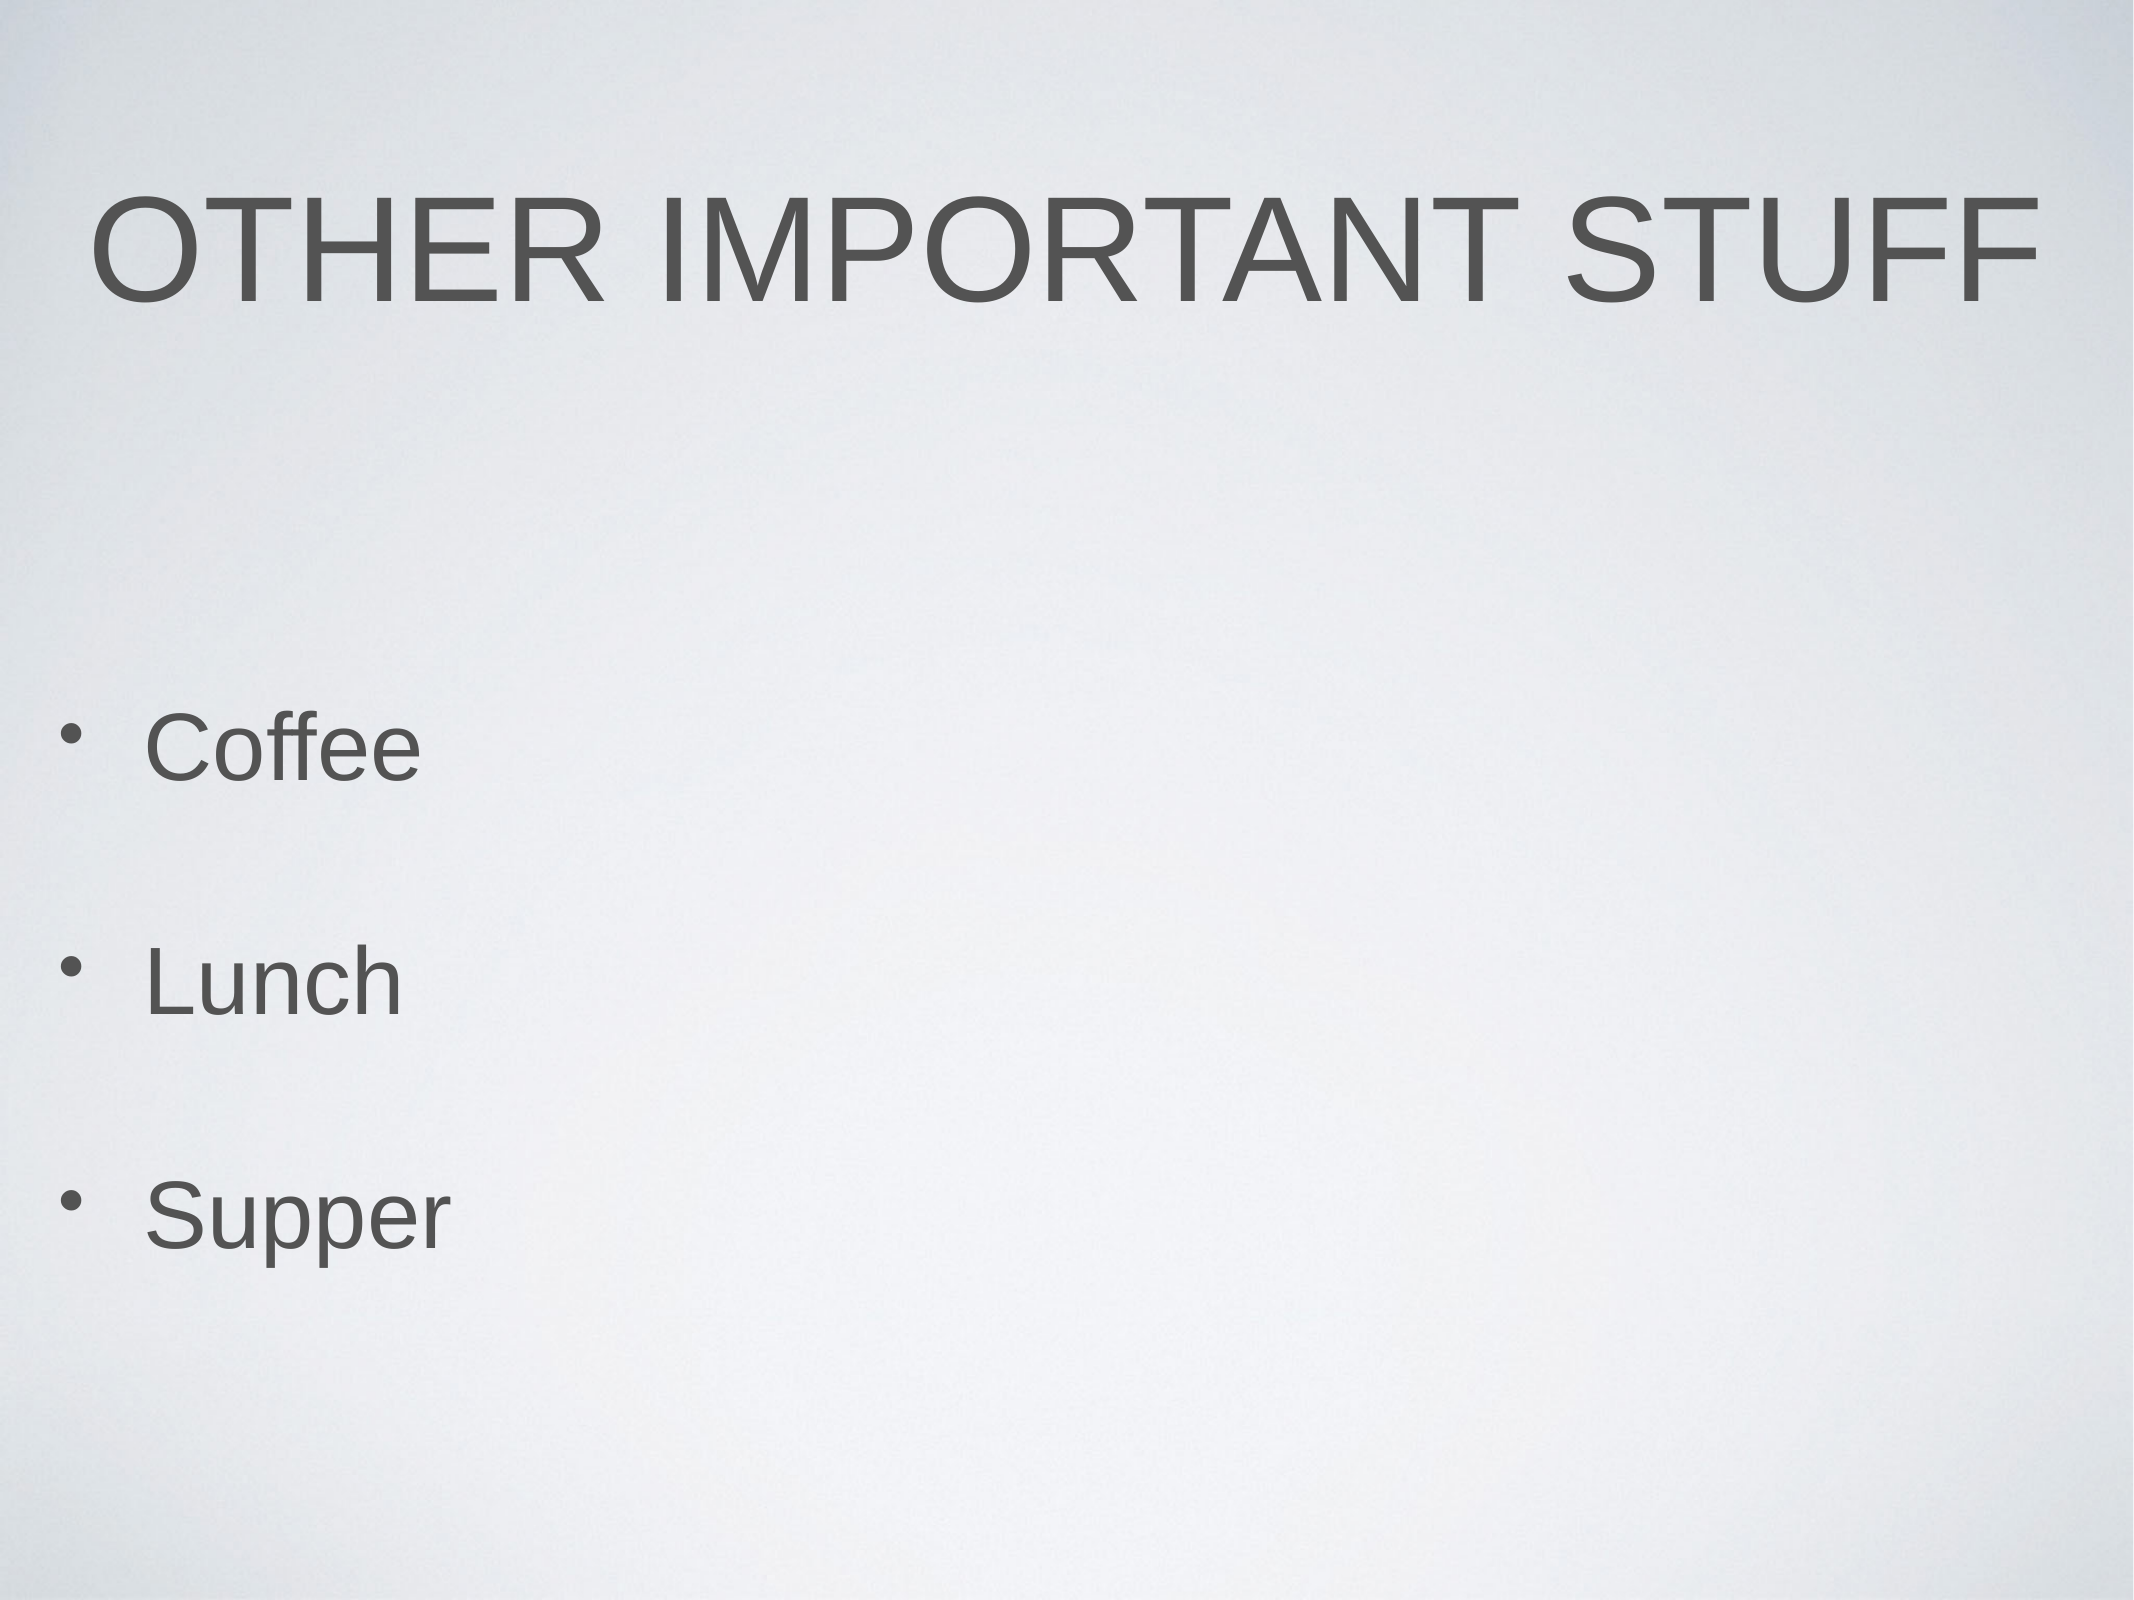

# Other Important Stuff
Coffee
Lunch
Supper